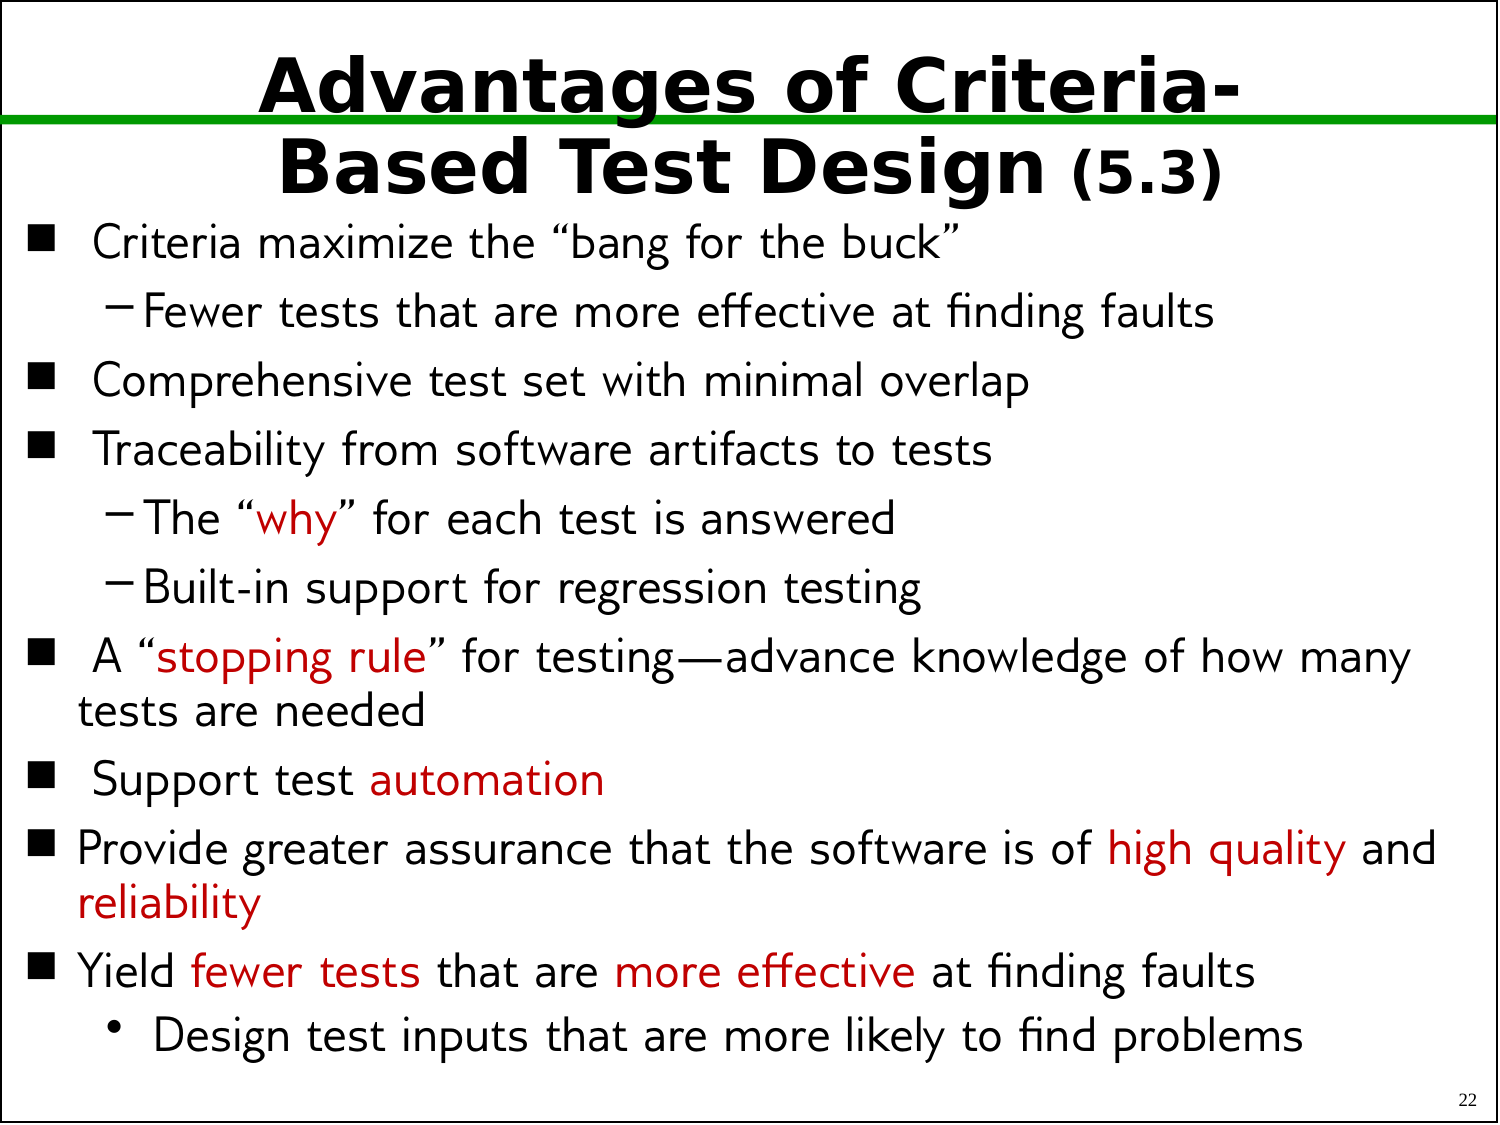

# Advantages of Criteria-Based Test Design (5.3)
 Criteria maximize the “bang for the buck”
Fewer tests that are more effective at finding faults
 Comprehensive test set with minimal overlap
 Traceability from software artifacts to tests
The “why” for each test is answered
Built-in support for regression testing
 A “stopping rule” for testing—advance knowledge of how many tests are needed
 Support test automation
Provide greater assurance that the software is of high quality and reliability
Yield fewer tests that are more effective at finding faults
Design test inputs that are more likely to find problems

22